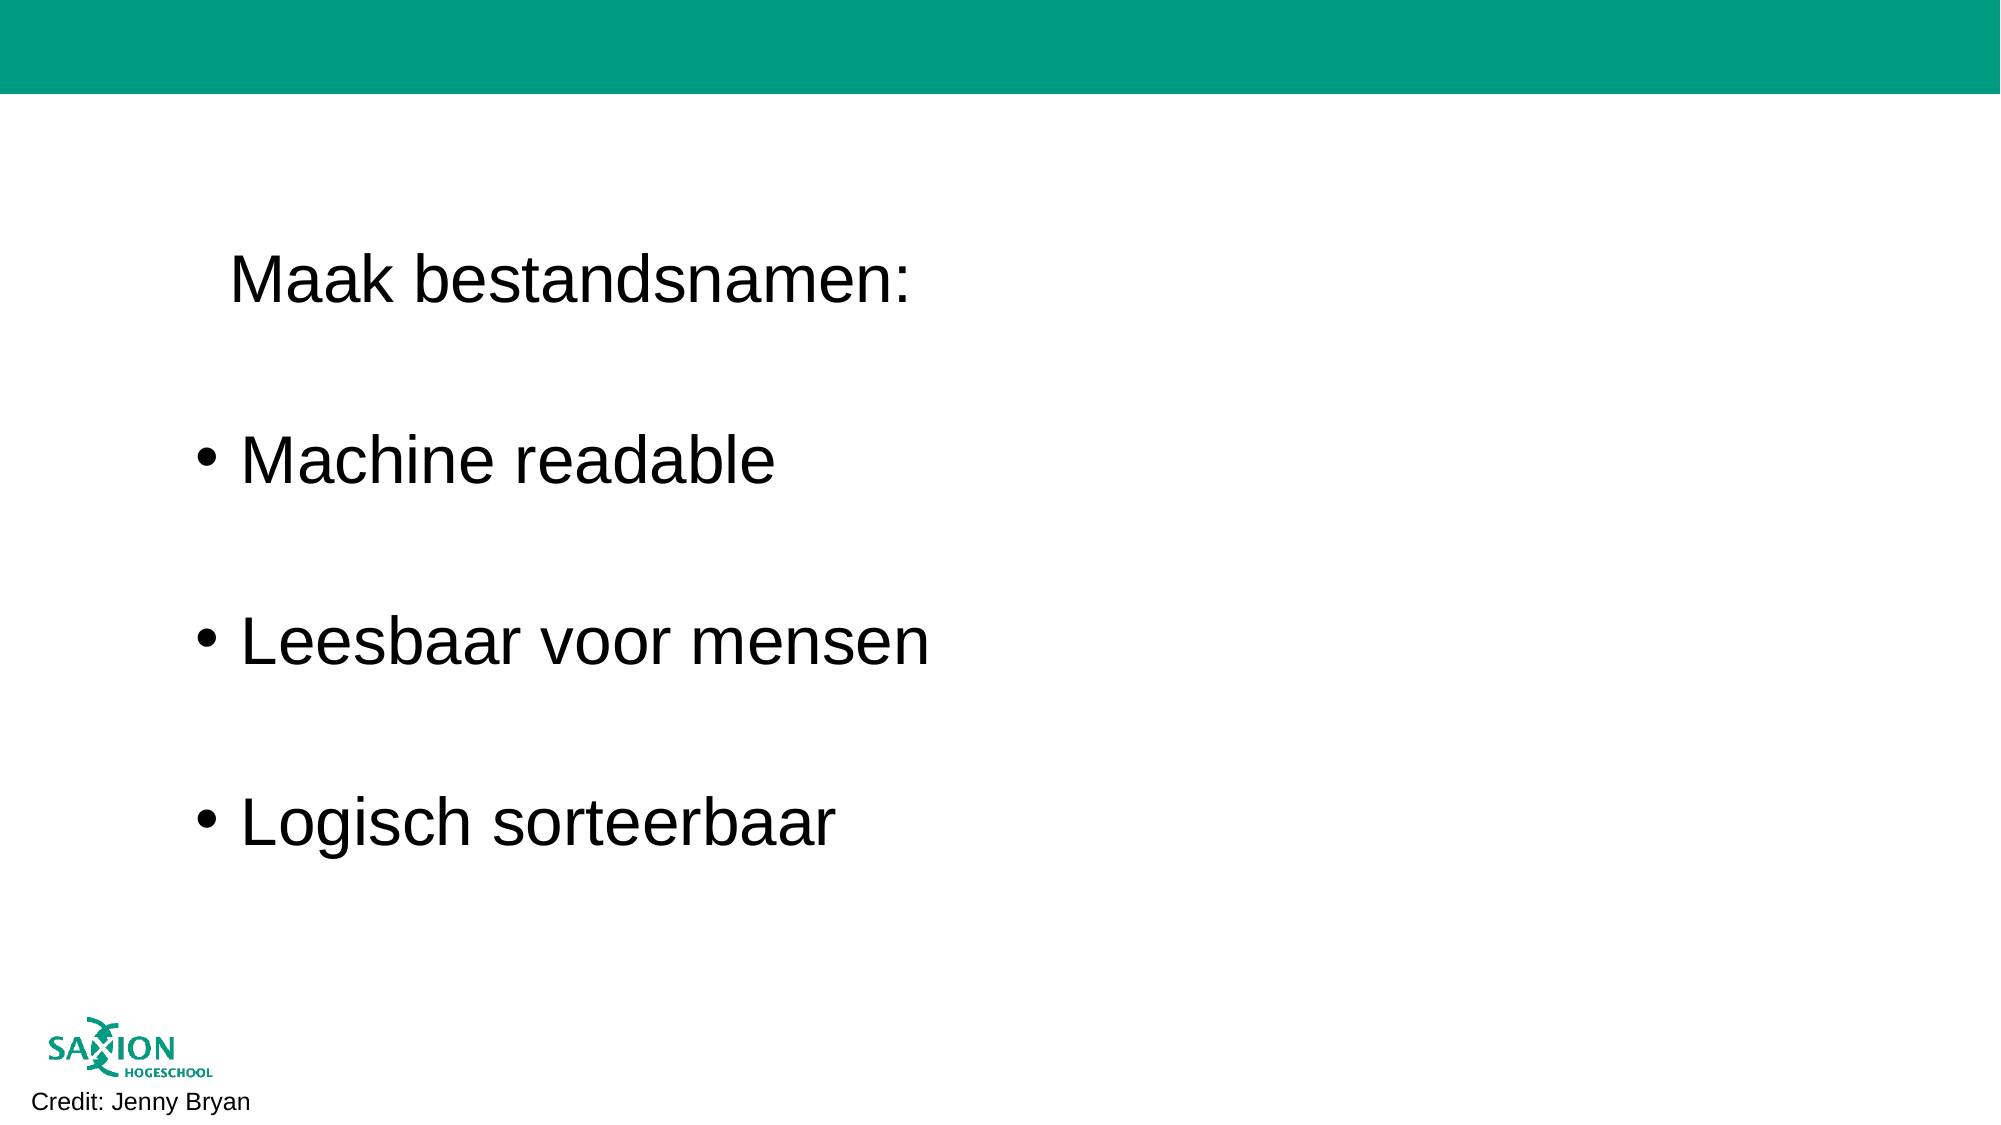

# Maak bestandsnamen:
Machine readable
Leesbaar voor mensen
Logisch sorteerbaar
Credit: Jenny Bryan